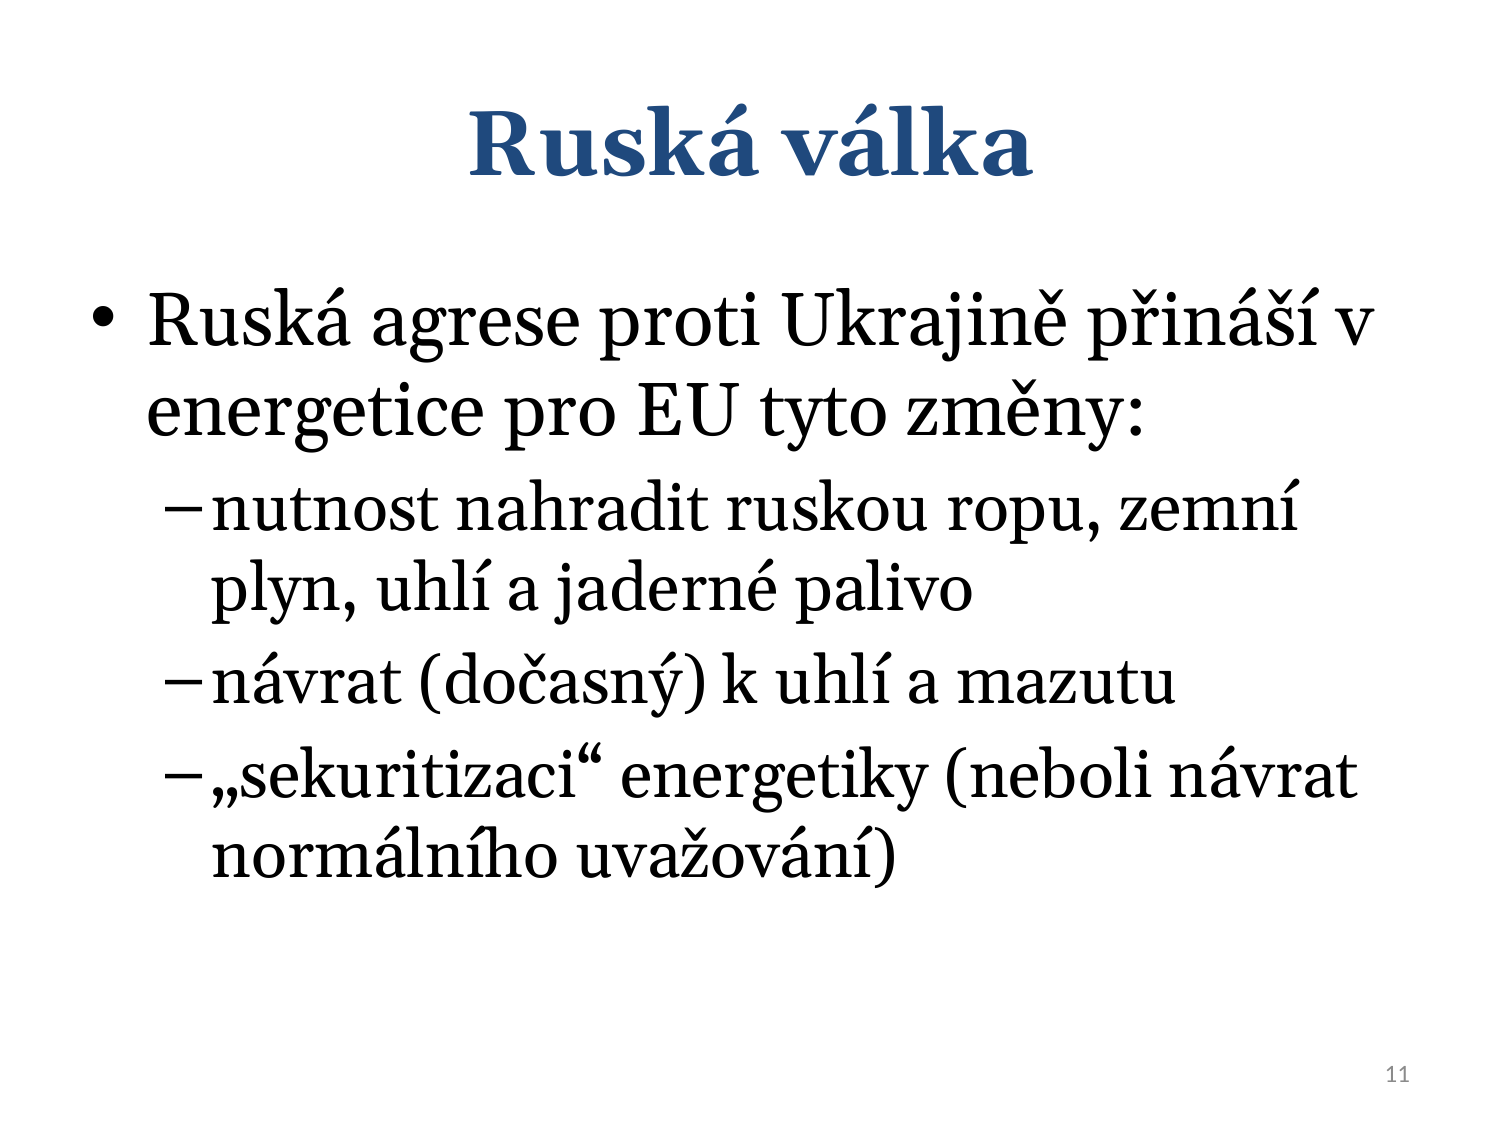

# Ruská válka
Ruská agrese proti Ukrajině přináší v energetice pro EU tyto změny:
nutnost nahradit ruskou ropu, zemní plyn, uhlí a jaderné palivo
návrat (dočasný) k uhlí a mazutu
„sekuritizaci“ energetiky (neboli návrat normálního uvažování)

11